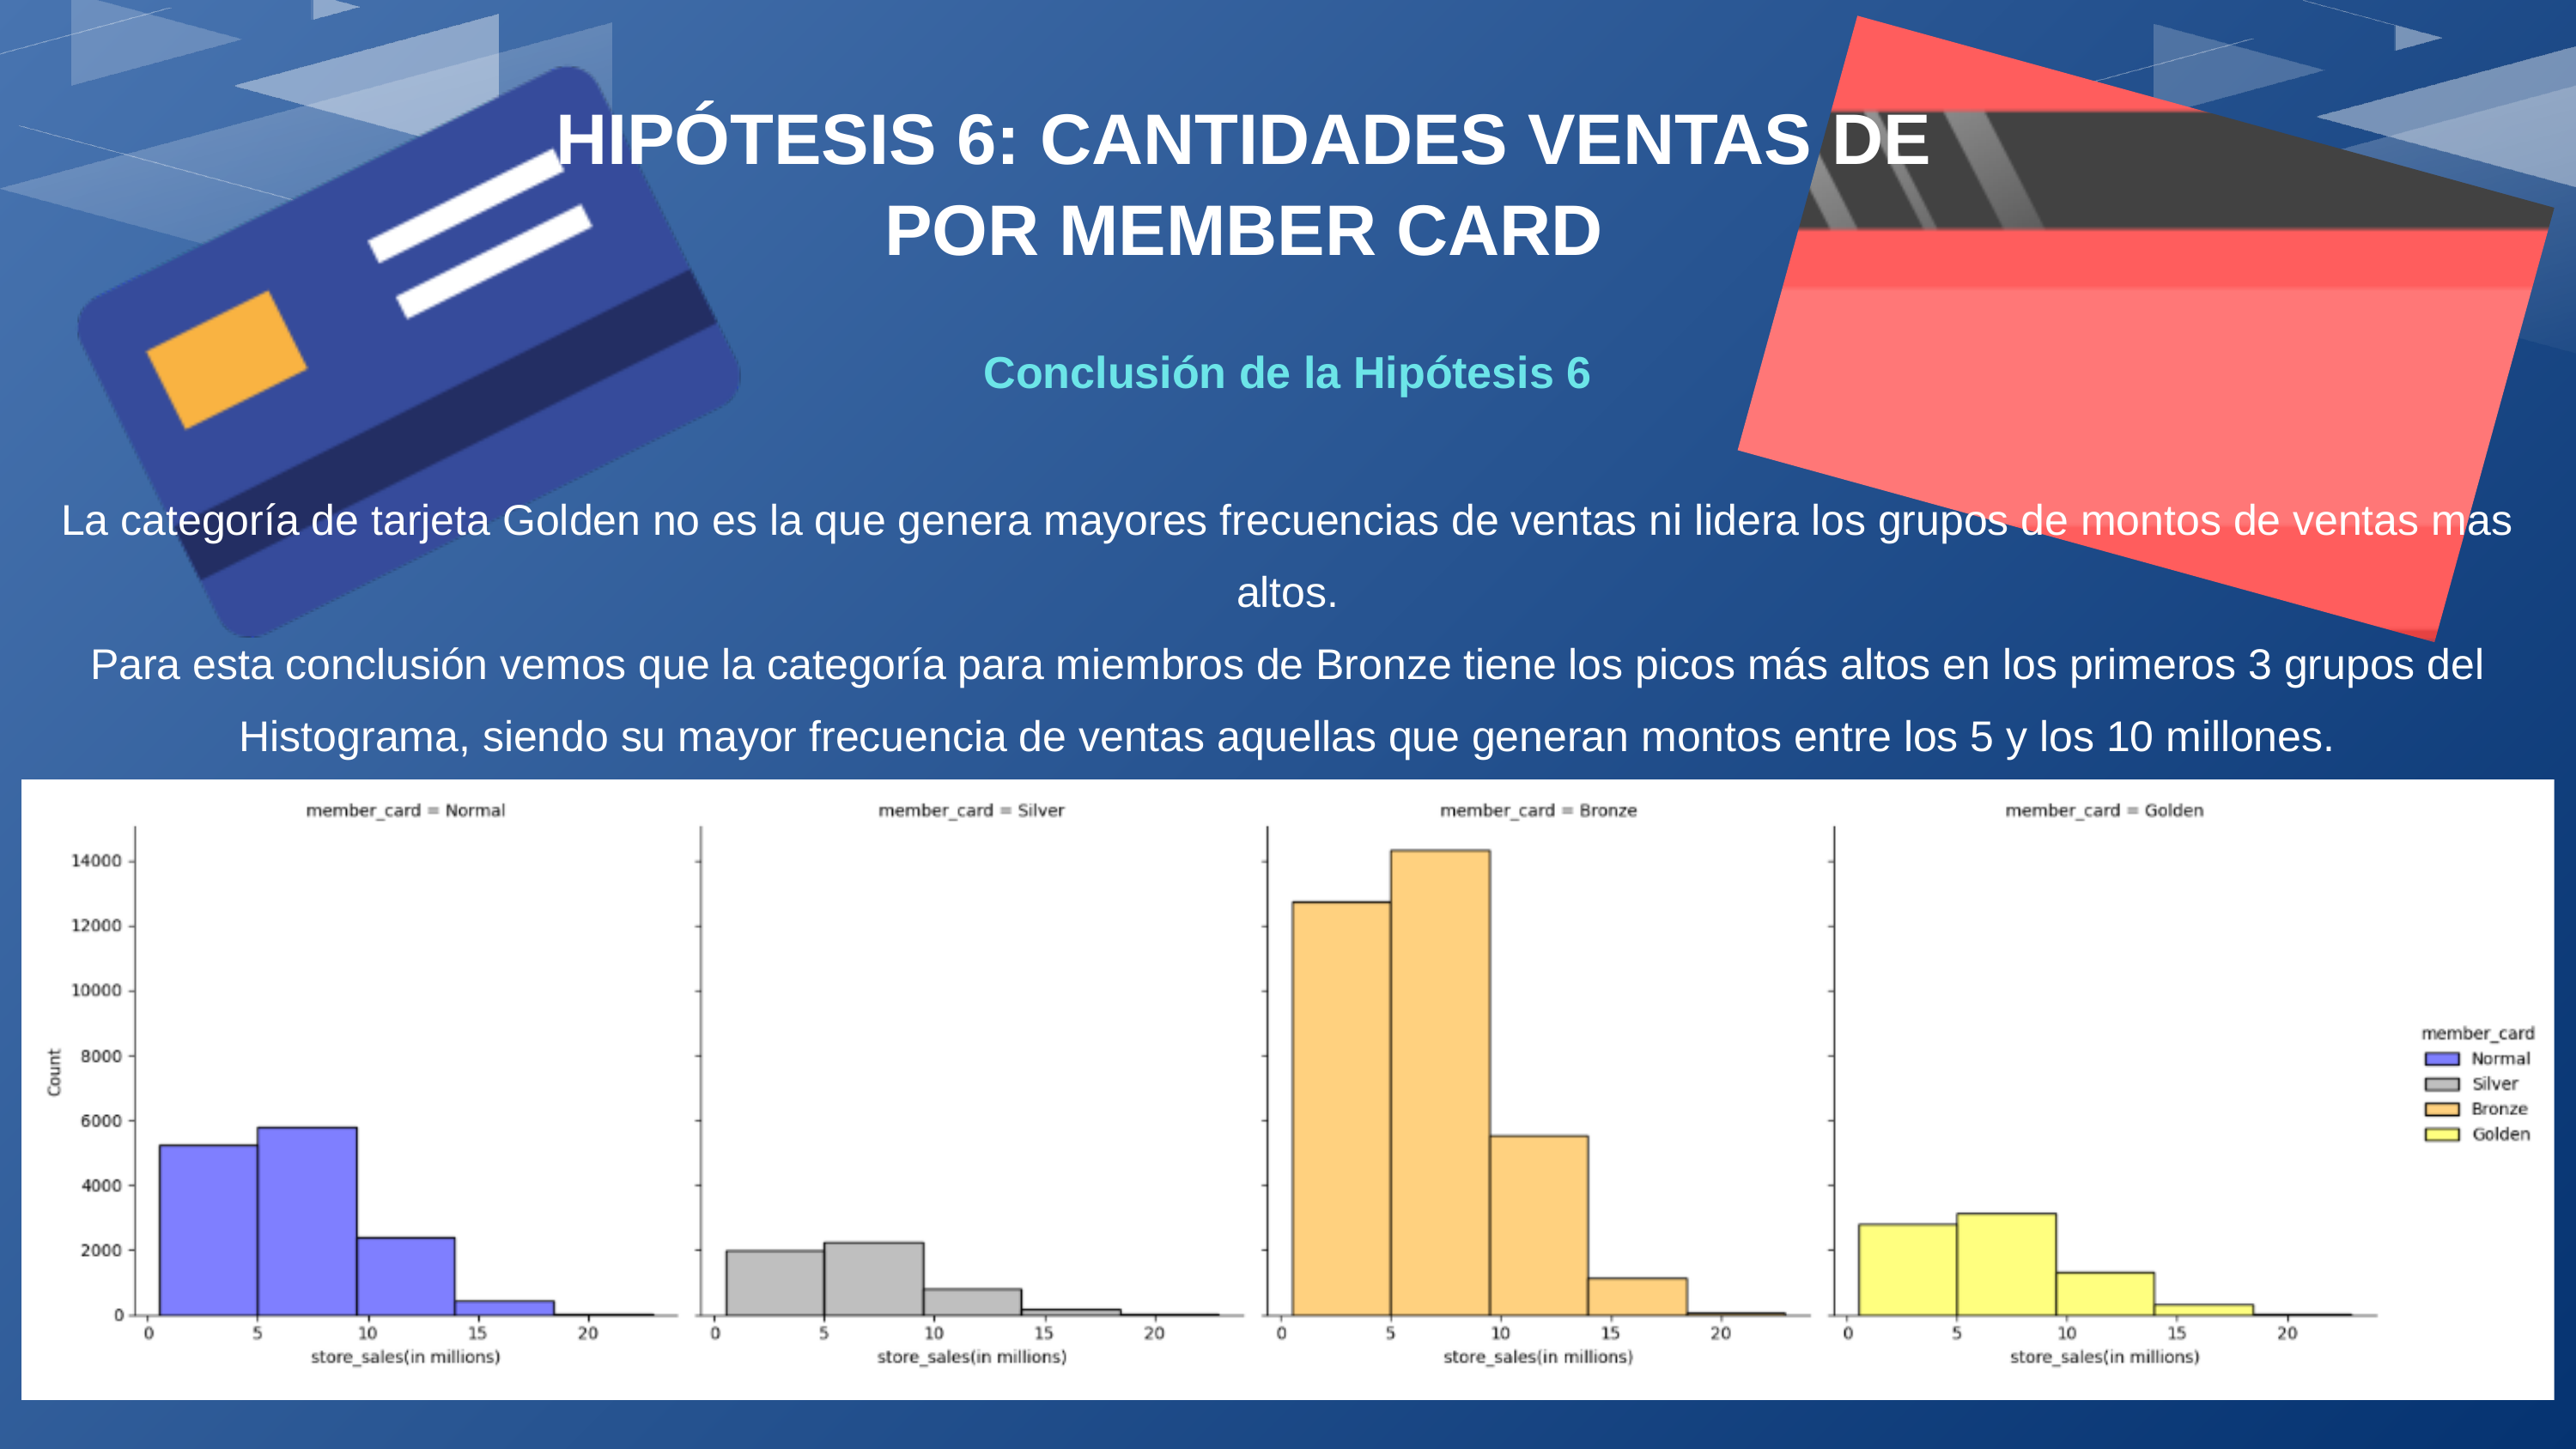

HIPÓTESIS 6: CANTIDADES VENTAS DE POR MEMBER CARD

Conclusión de la Hipótesis 6

La categoría de tarjeta Golden no es la que genera mayores frecuencias de ventas ni lidera los grupos de montos de ventas mas altos.
Para esta conclusión vemos que la categoría para miembros de Bronze tiene los picos más altos en los primeros 3 grupos del Histograma, siendo su mayor frecuencia de ventas aquellas que generan montos entre los 5 y los 10 millones.